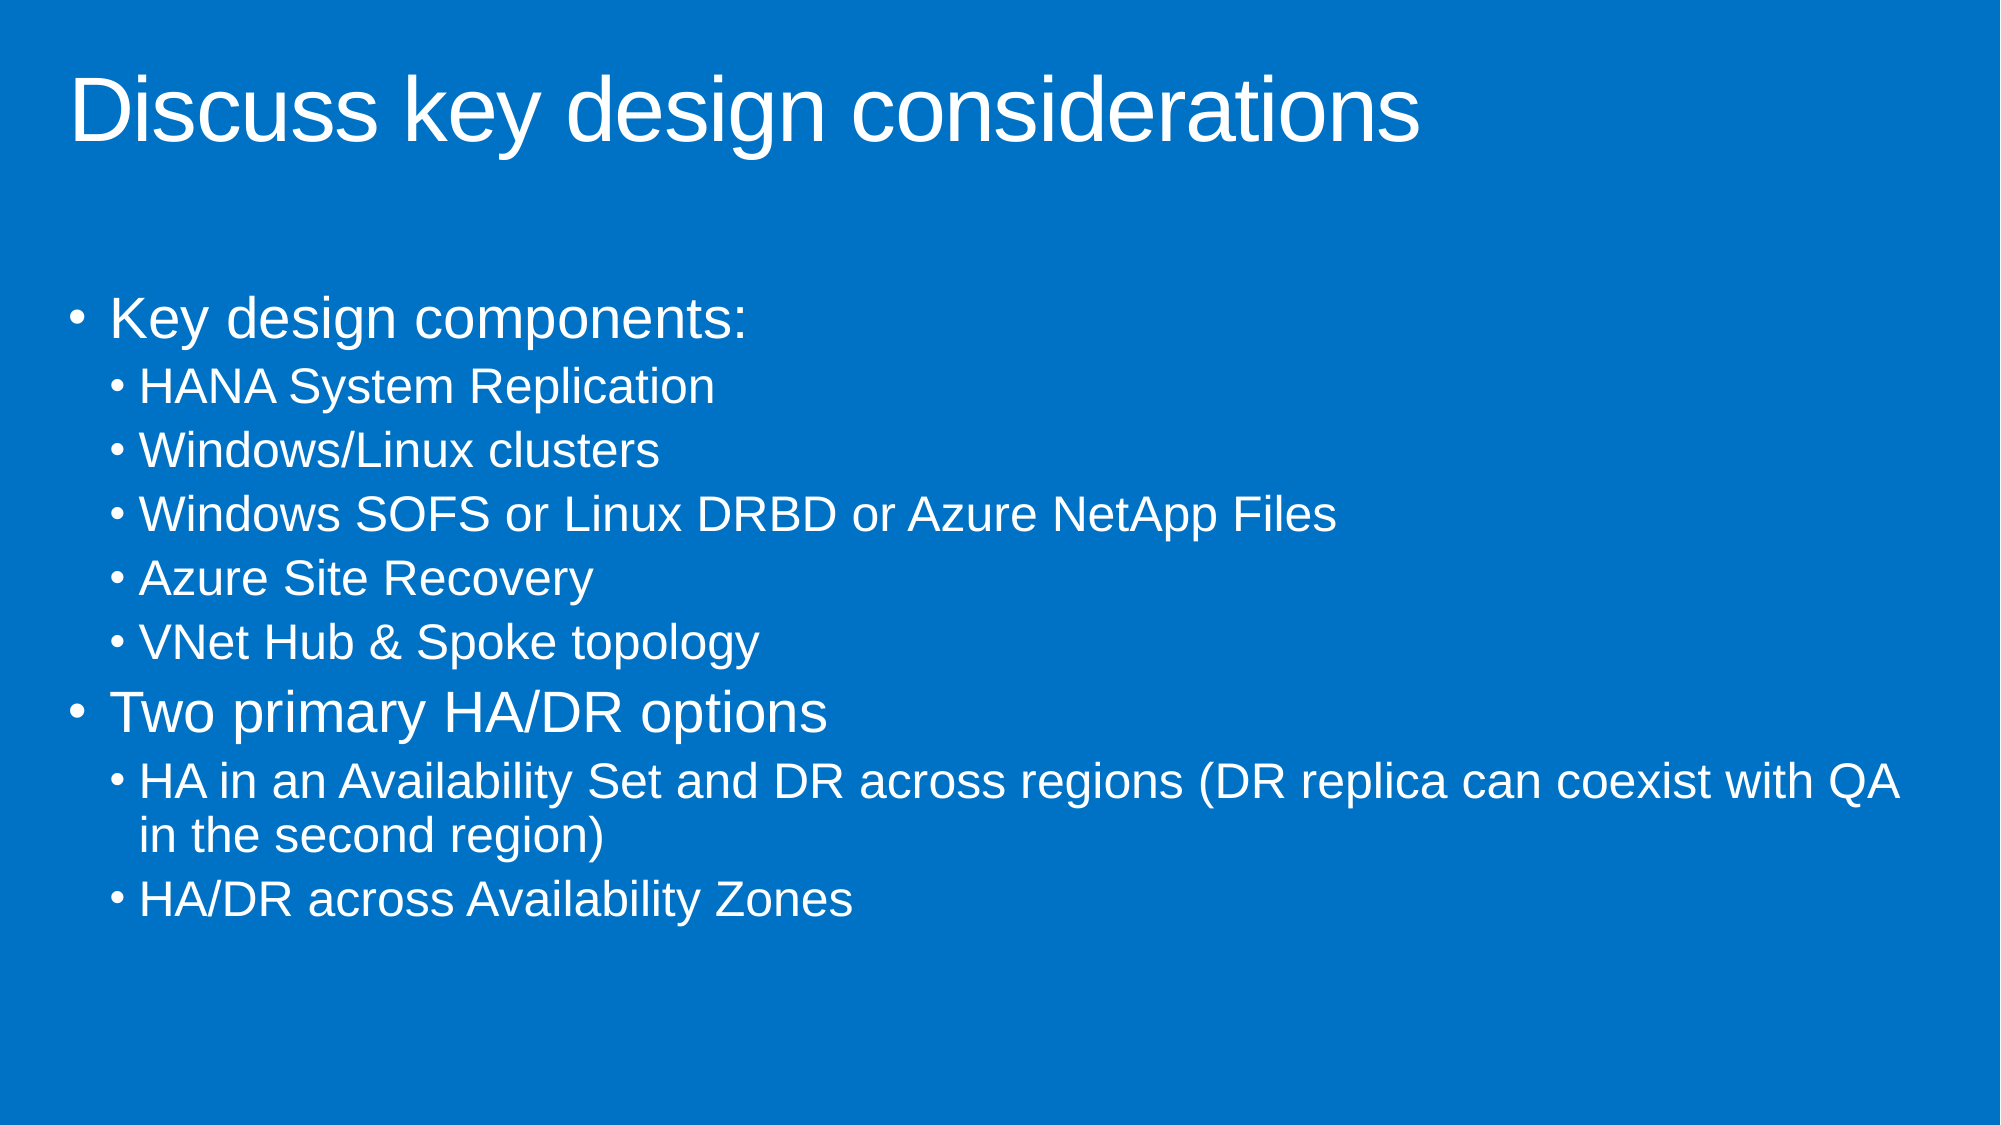

# Discuss key design considerations
Key design components:
HANA System Replication
Windows/Linux clusters
Windows SOFS or Linux DRBD or Azure NetApp Files
Azure Site Recovery
VNet Hub & Spoke topology
Two primary HA/DR options
HA in an Availability Set and DR across regions (DR replica can coexist with QA in the second region)
HA/DR across Availability Zones